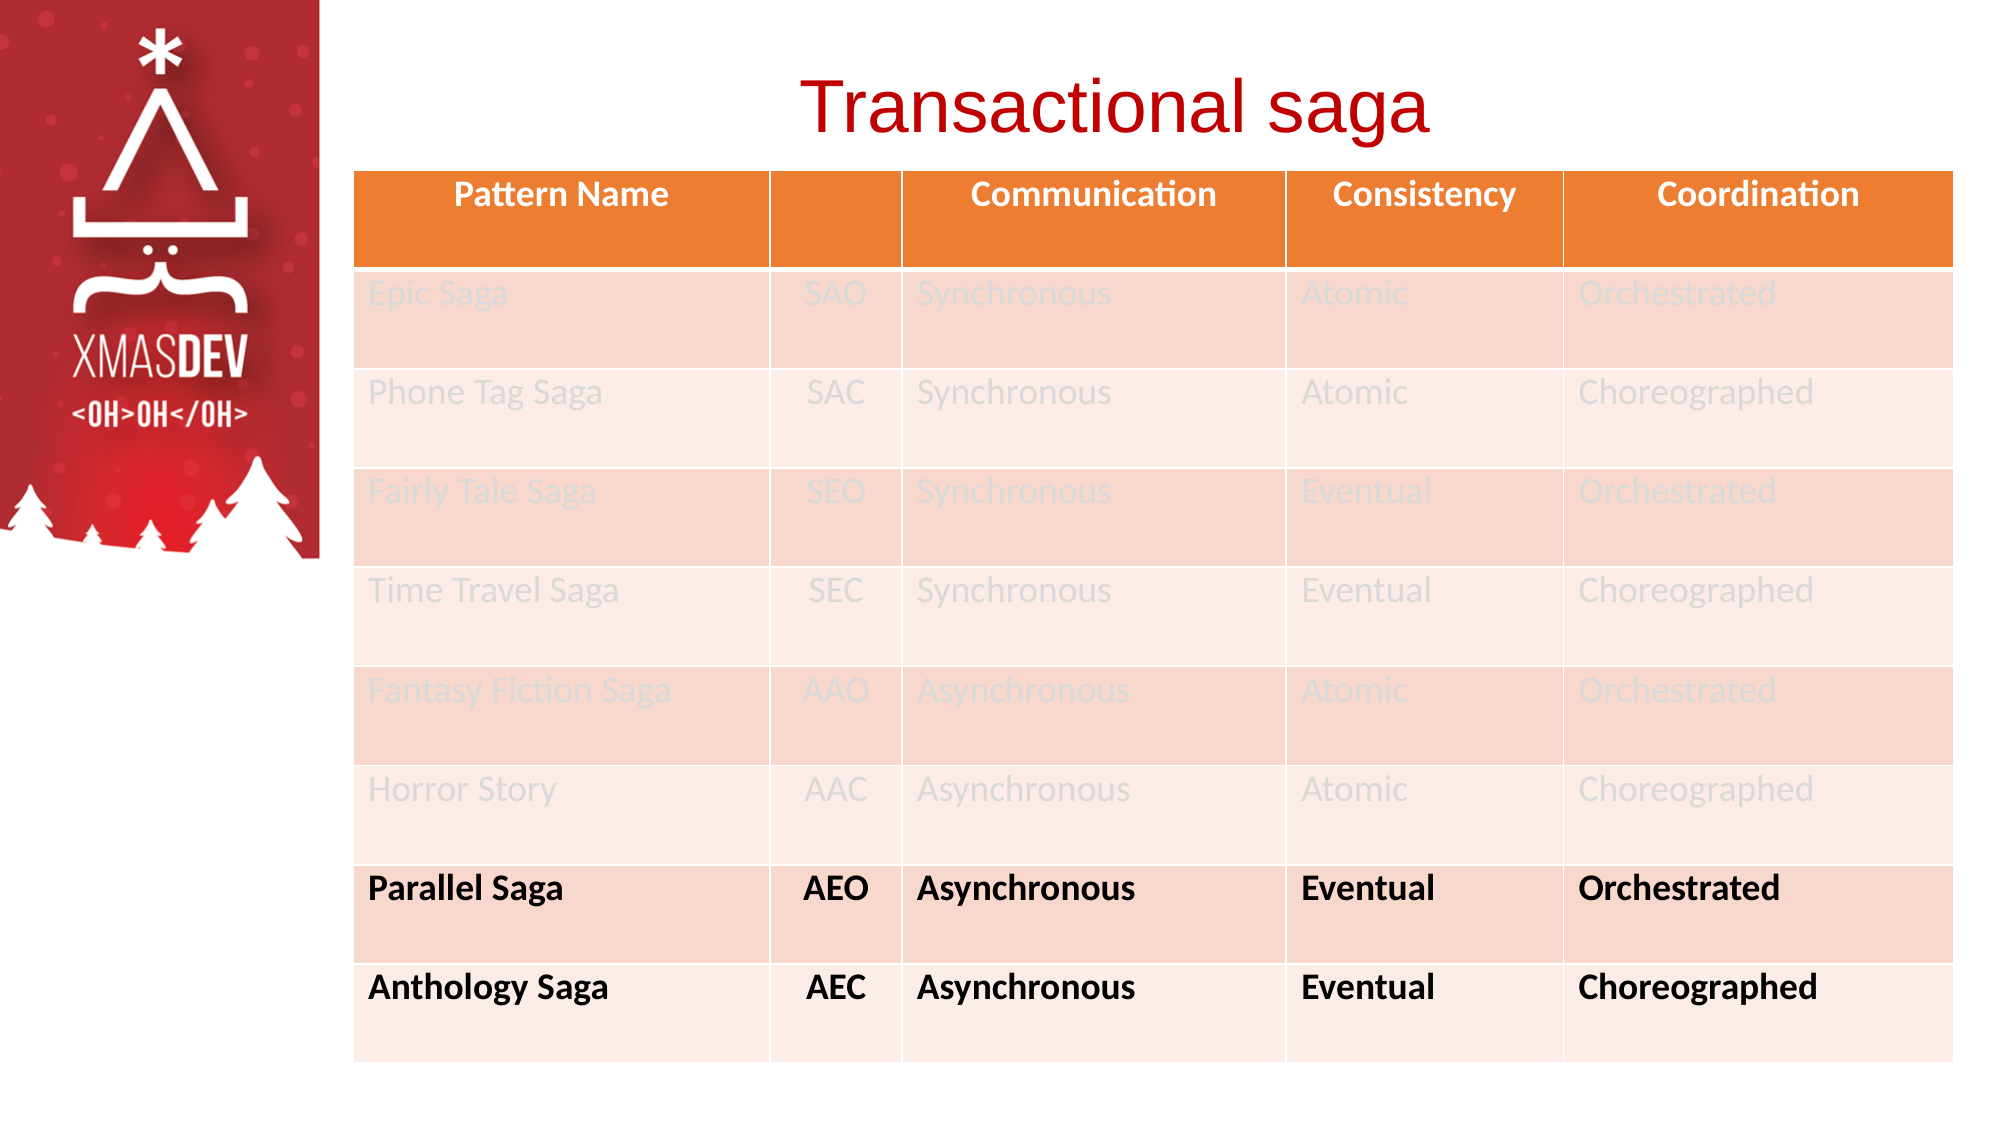

# Transactional saga
| Pattern Name |  | Communication | Consistency | Coordination |
| --- | --- | --- | --- | --- |
| Epic Saga | SAO | Synchronous | Atomic | Orchestrated |
| Phone Tag Saga | SAC | Synchronous | Atomic | Choreographed |
| Fairly Tale Saga | SEO | Synchronous | Eventual | Orchestrated |
| Time Travel Saga | SEC | Synchronous | Eventual | Choreographed |
| Fantasy Fiction Saga | AAO | Asynchronous | Atomic | Orchestrated |
| Horror Story | AAC | Asynchronous | Atomic | Choreographed |
| Parallel Saga | AEO | Asynchronous | Eventual | Orchestrated |
| Anthology Saga | AEC | Asynchronous | Eventual | Choreographed |